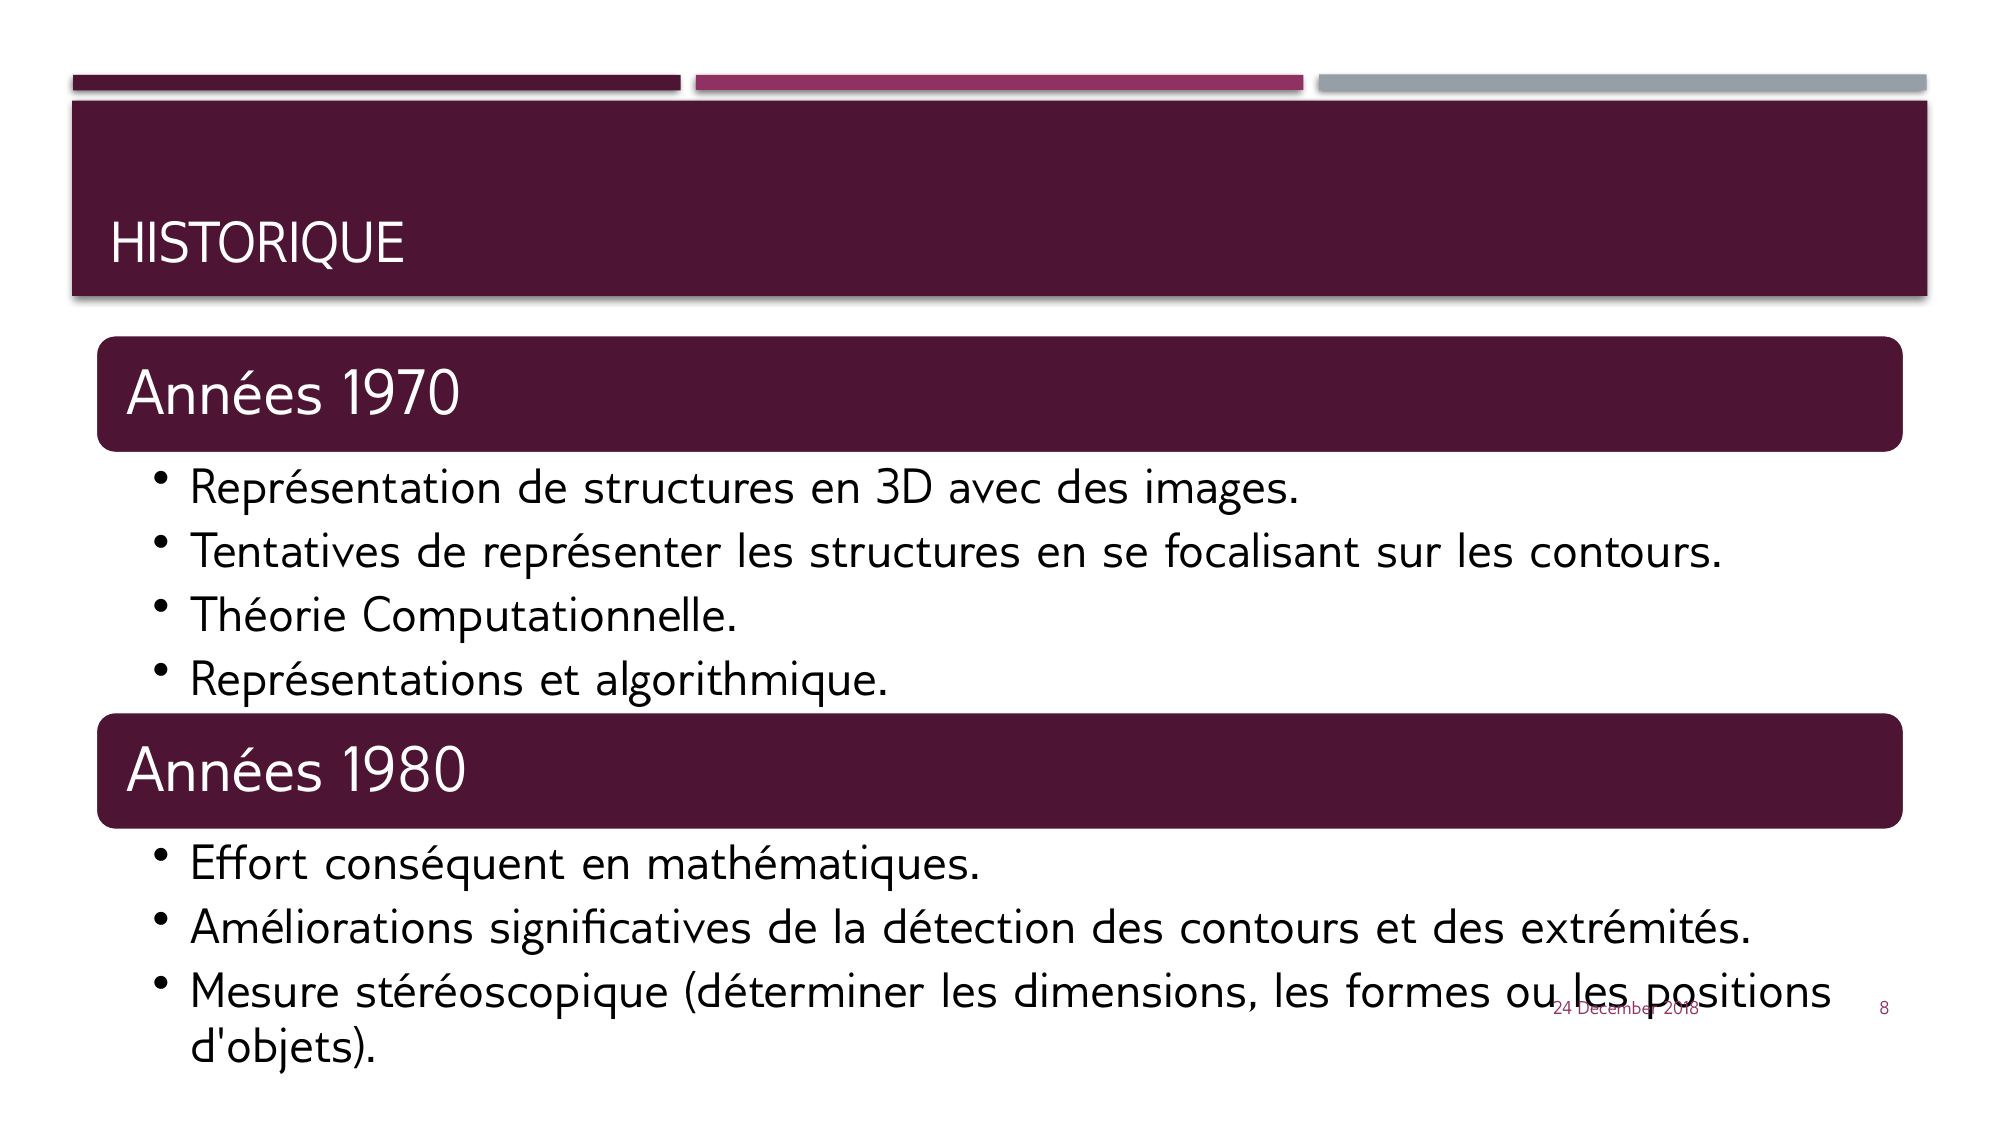

# Historique
Années 1970
Représentation de structures en 3D avec des images.
Tentatives de représenter les structures en se focalisant sur les contours.
Théorie Computationnelle.
Représentations et algorithmique.
Années 1980
Effort conséquent en mathématiques.
Améliorations significatives de la détection des contours et des extrémités.
Mesure stéréoscopique (déterminer les dimensions, les formes ou les positions d'objets).
24 December 2018
8